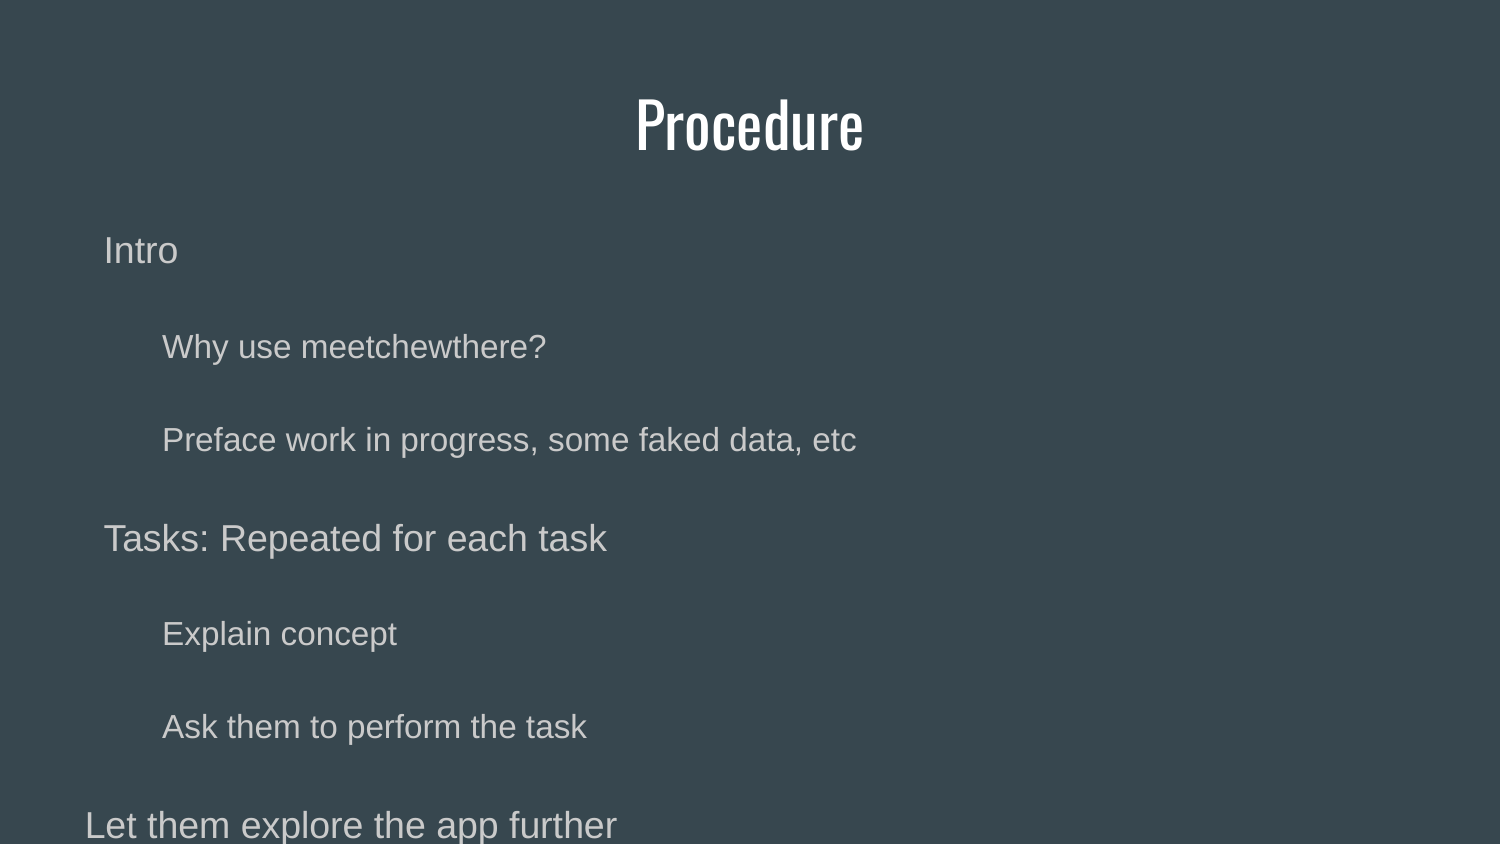

# Procedure
Intro
Why use meetchewthere?
Preface work in progress, some faked data, etc
Tasks: Repeated for each task
Explain concept
Ask them to perform the task
Let them explore the app further
Monitor what they do until success
Intervention wasn’t necessary